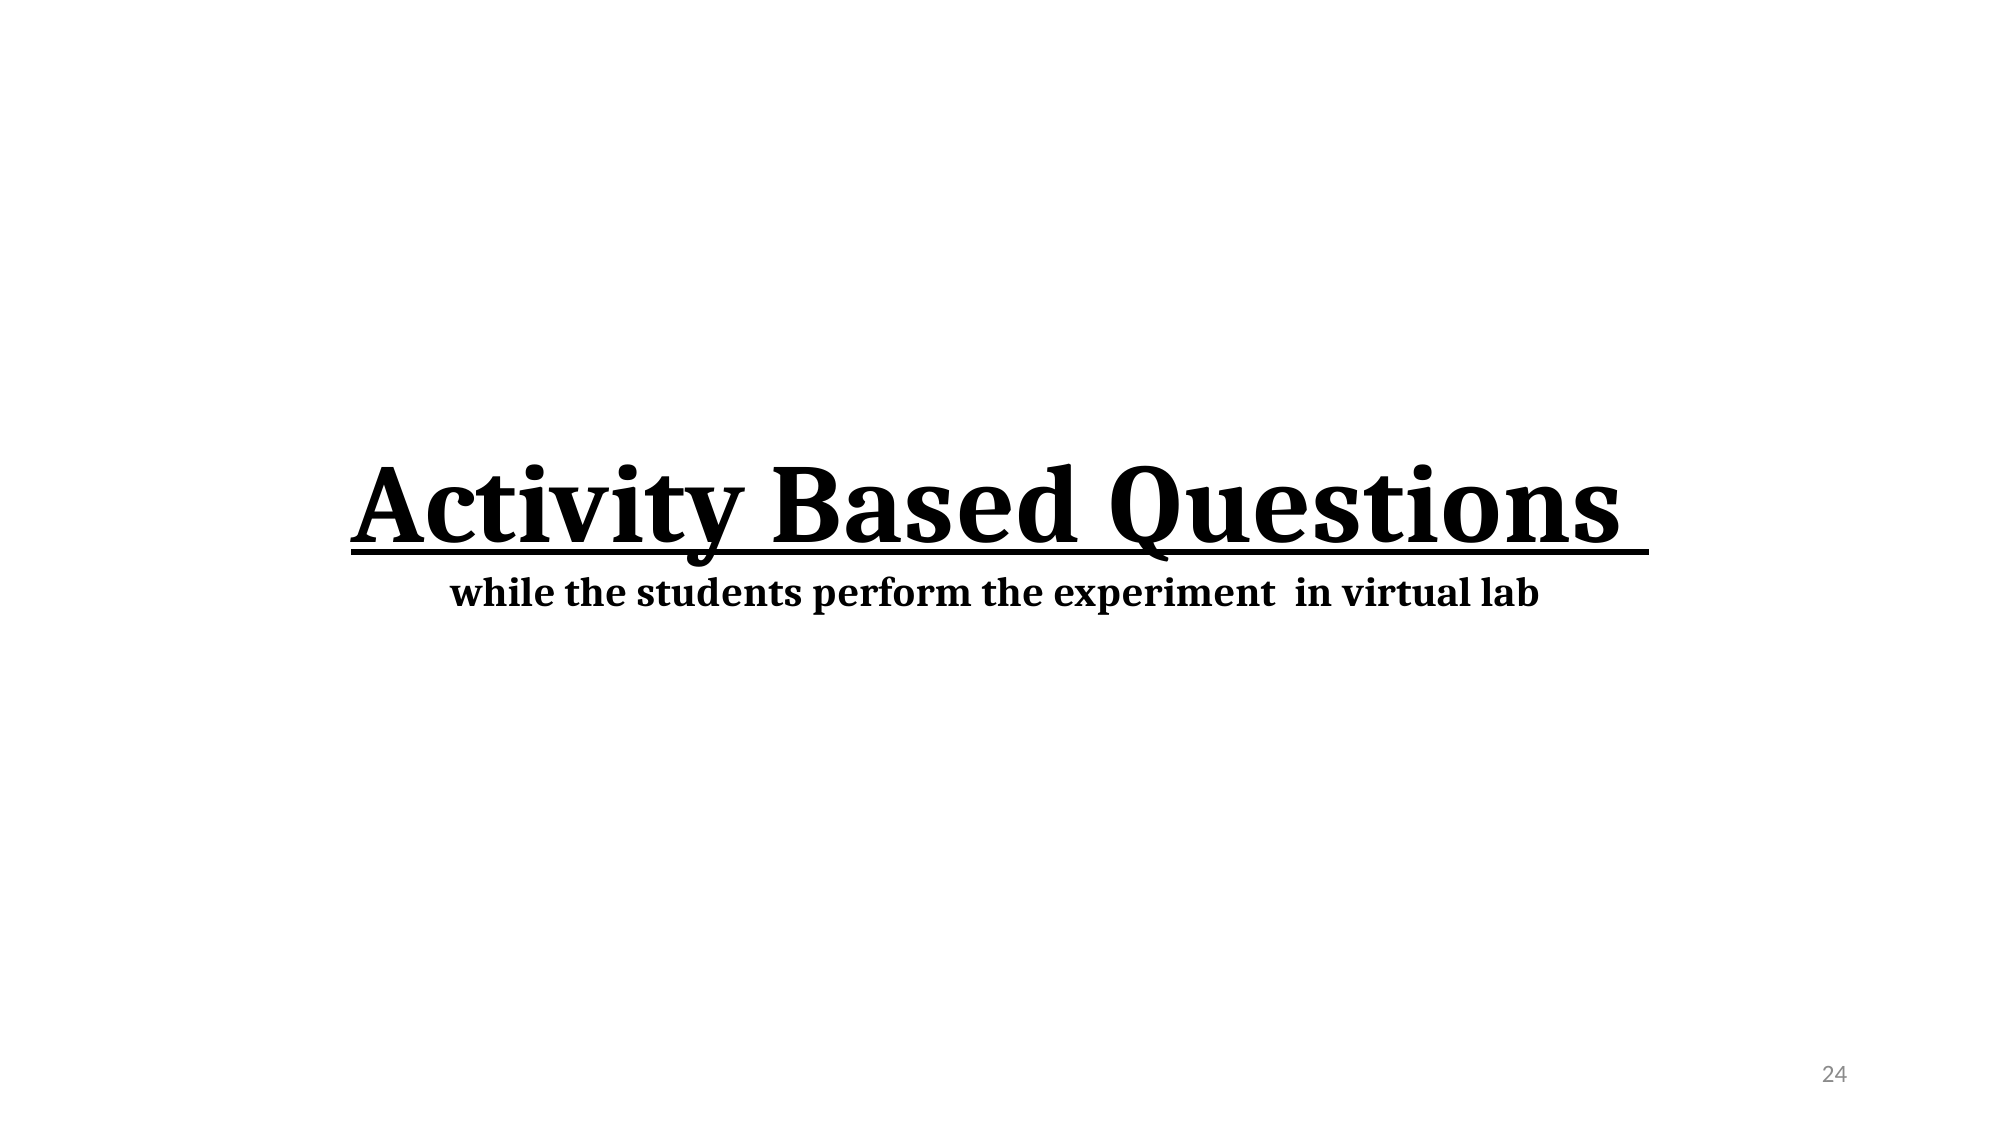

Activity Based Questions
while the students perform the experiment  in virtual lab
24